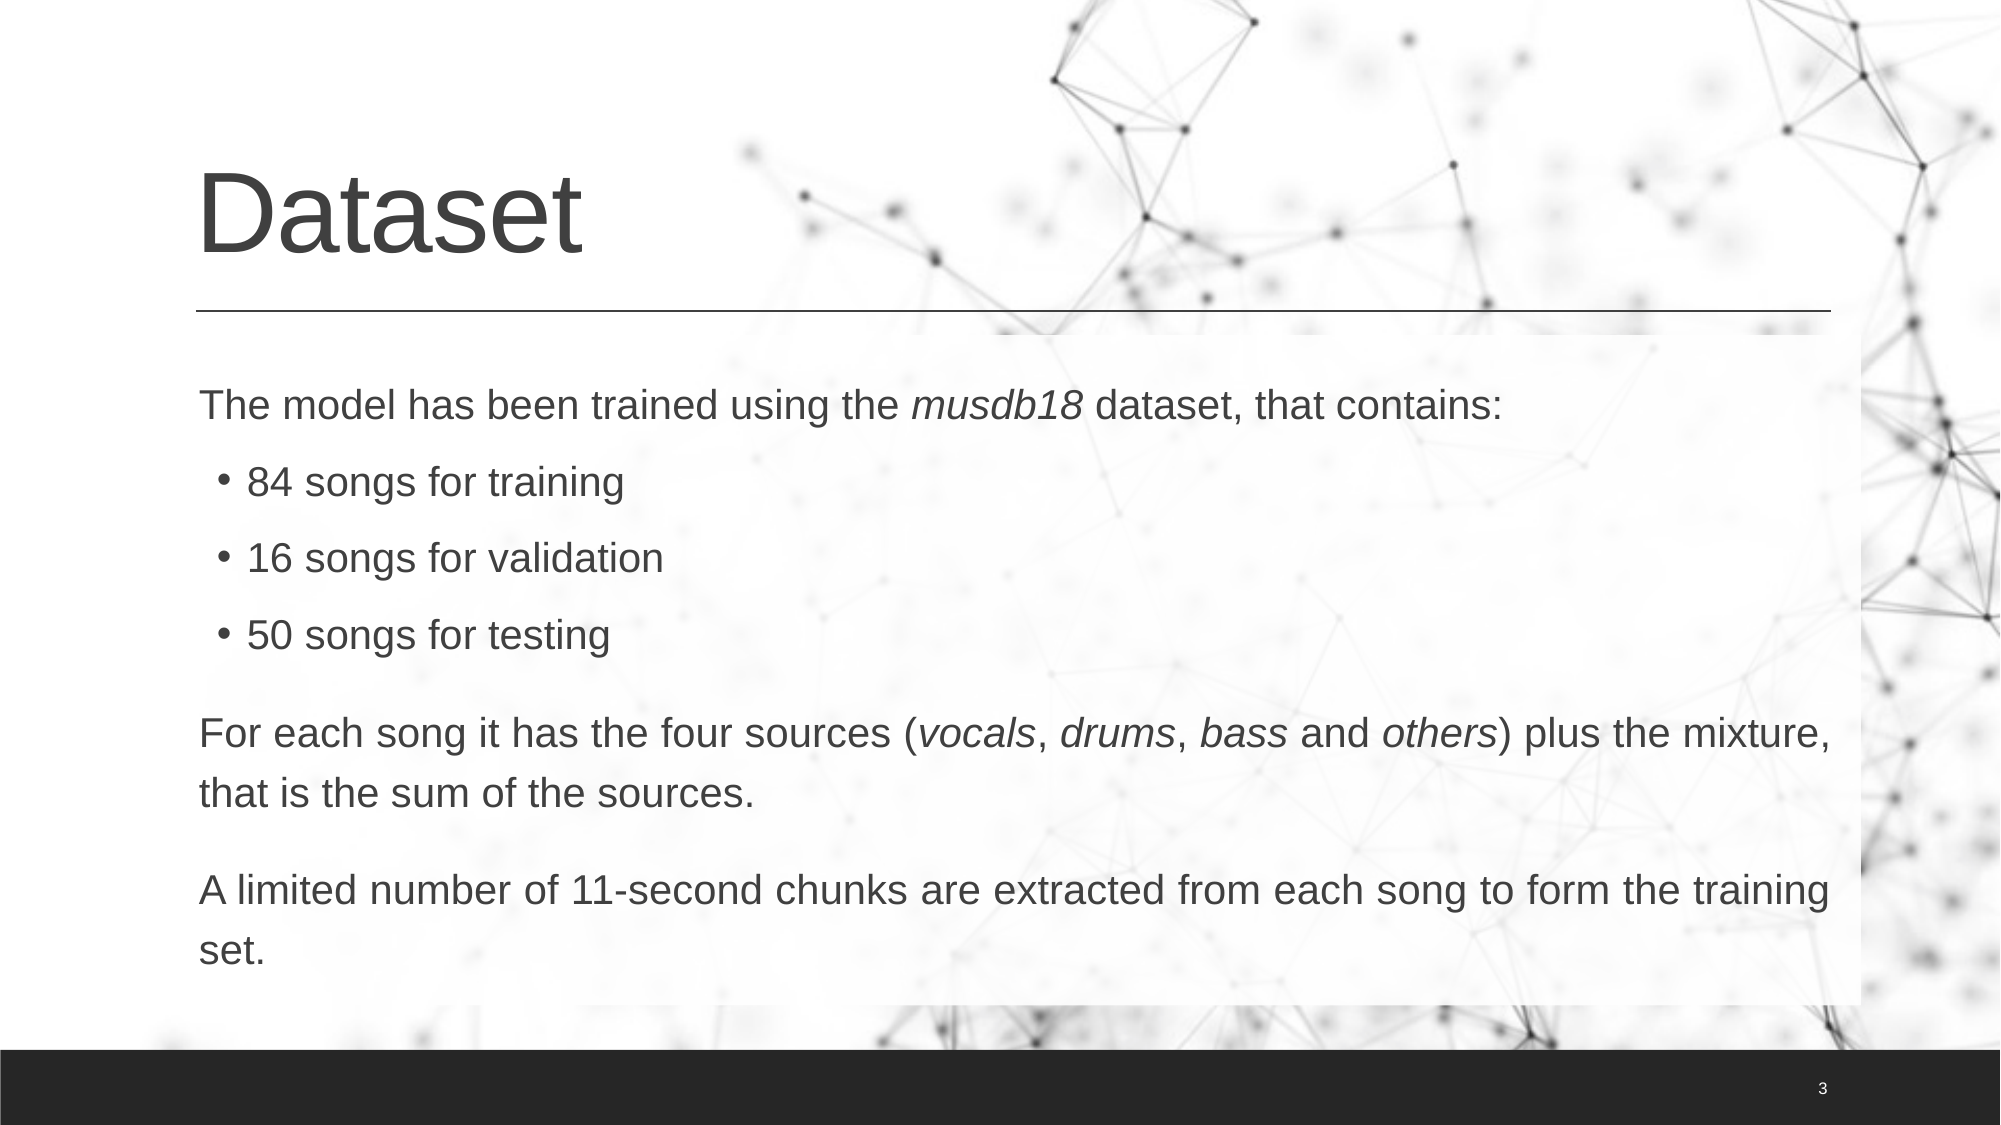

# Dataset
The model has been trained using the musdb18 dataset, that contains:
84 songs for training
16 songs for validation
50 songs for testing
For each song it has the four sources (vocals, drums, bass and others) plus the mixture, that is the sum of the sources.
A limited number of 11-second chunks are extracted from each song to form the training set.
3